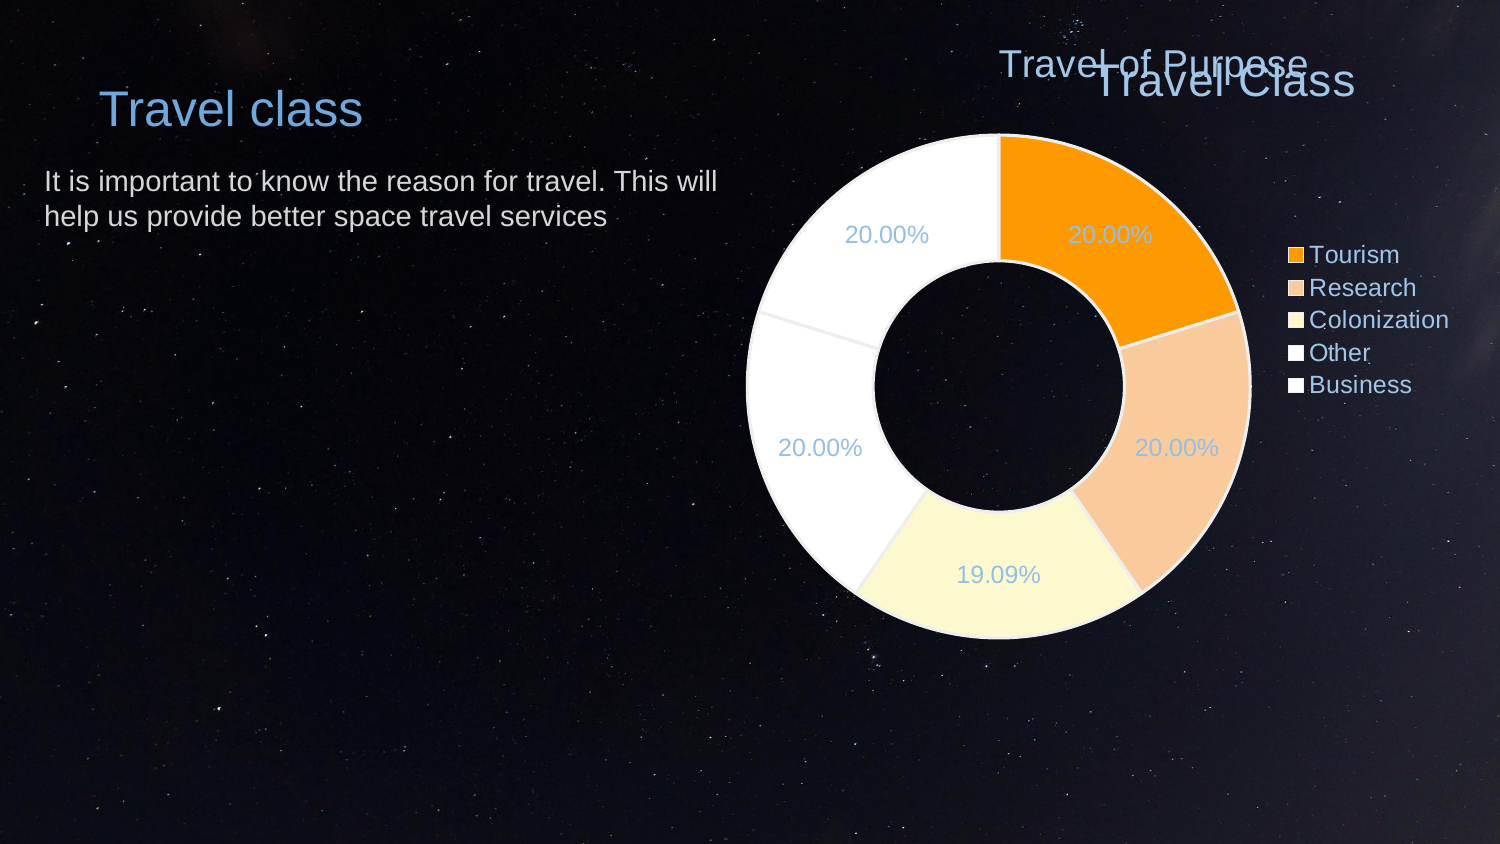

### Chart: Travel Class

| Category |
|---|

### Chart: Travel of Purpose

| Category | Sales |
|---|---|
| Tourism	 | 0.2 |
| Research	 | 0.2 |
| Colonization	 | 0.1909 |
| Other	 | 0.2 |
| Business | 0.2 |
# Travel class
It is important to know the reason for travel. This will help us provide better space travel services